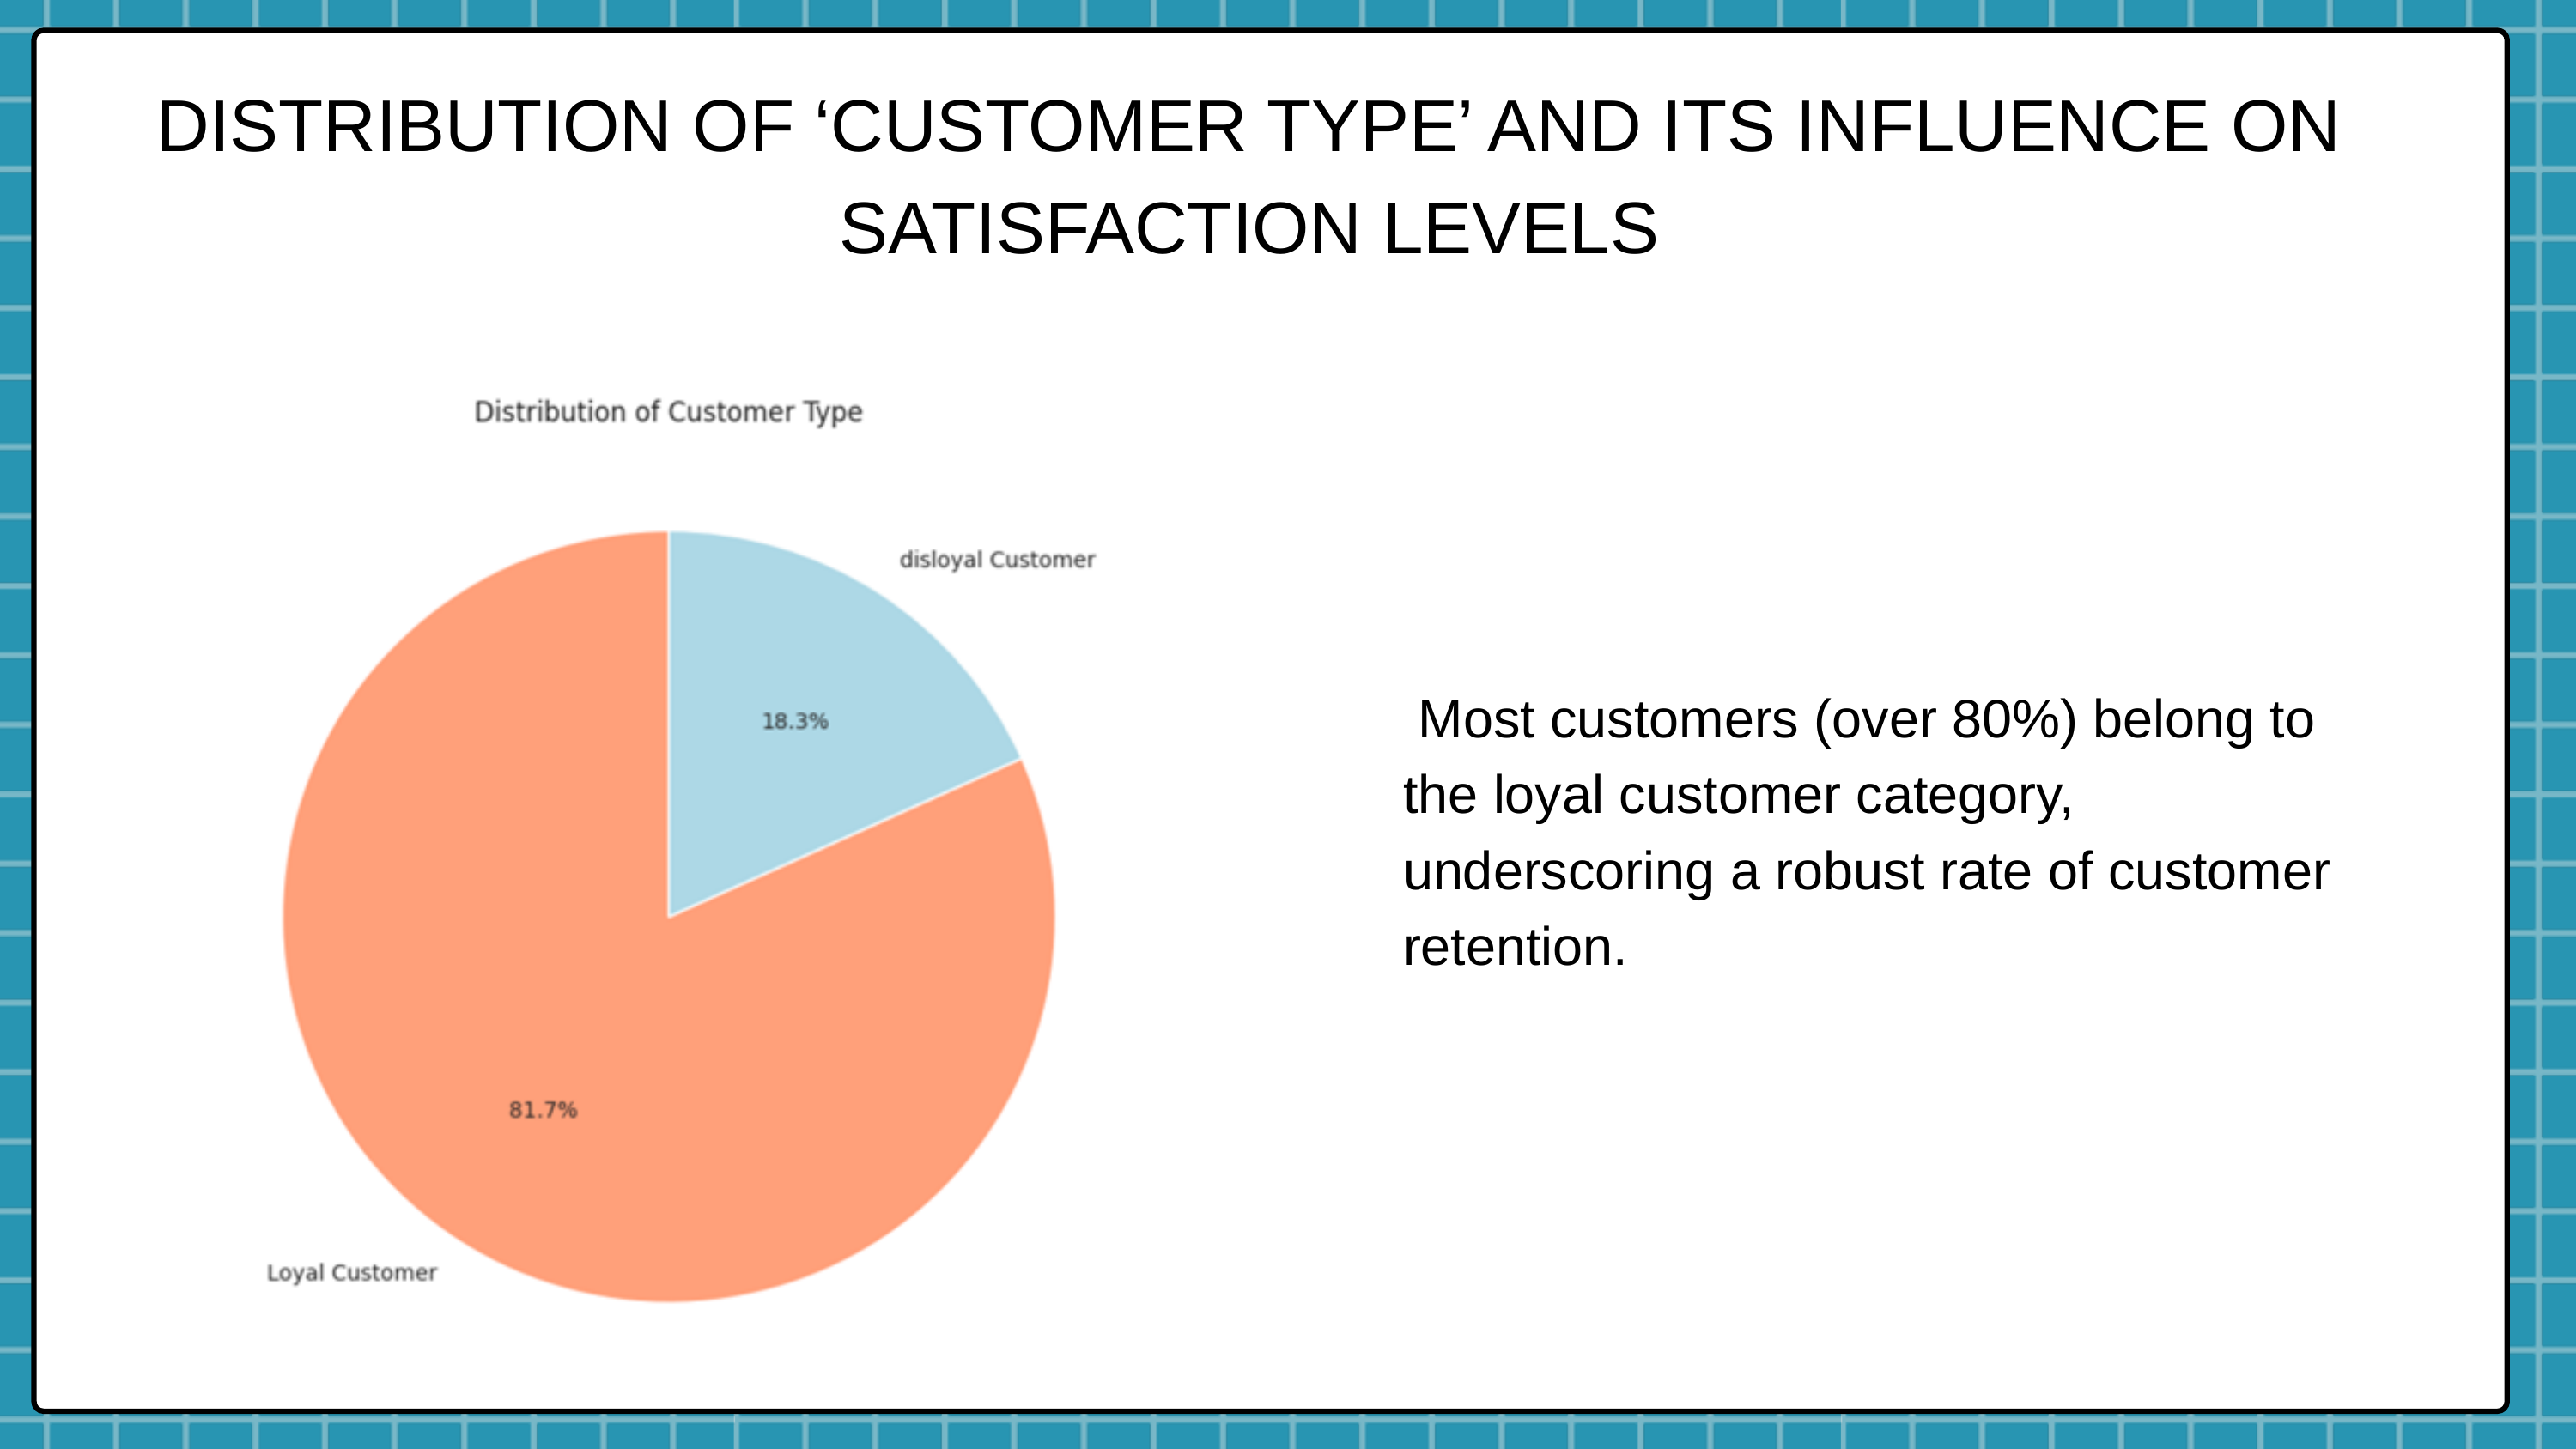

DISTRIBUTION OF ‘CUSTOMER TYPE’ AND ITS INFLUENCE ON SATISFACTION LEVELS

 Most customers (over 80%) belong to the loyal customer category, underscoring a robust rate of customer retention.